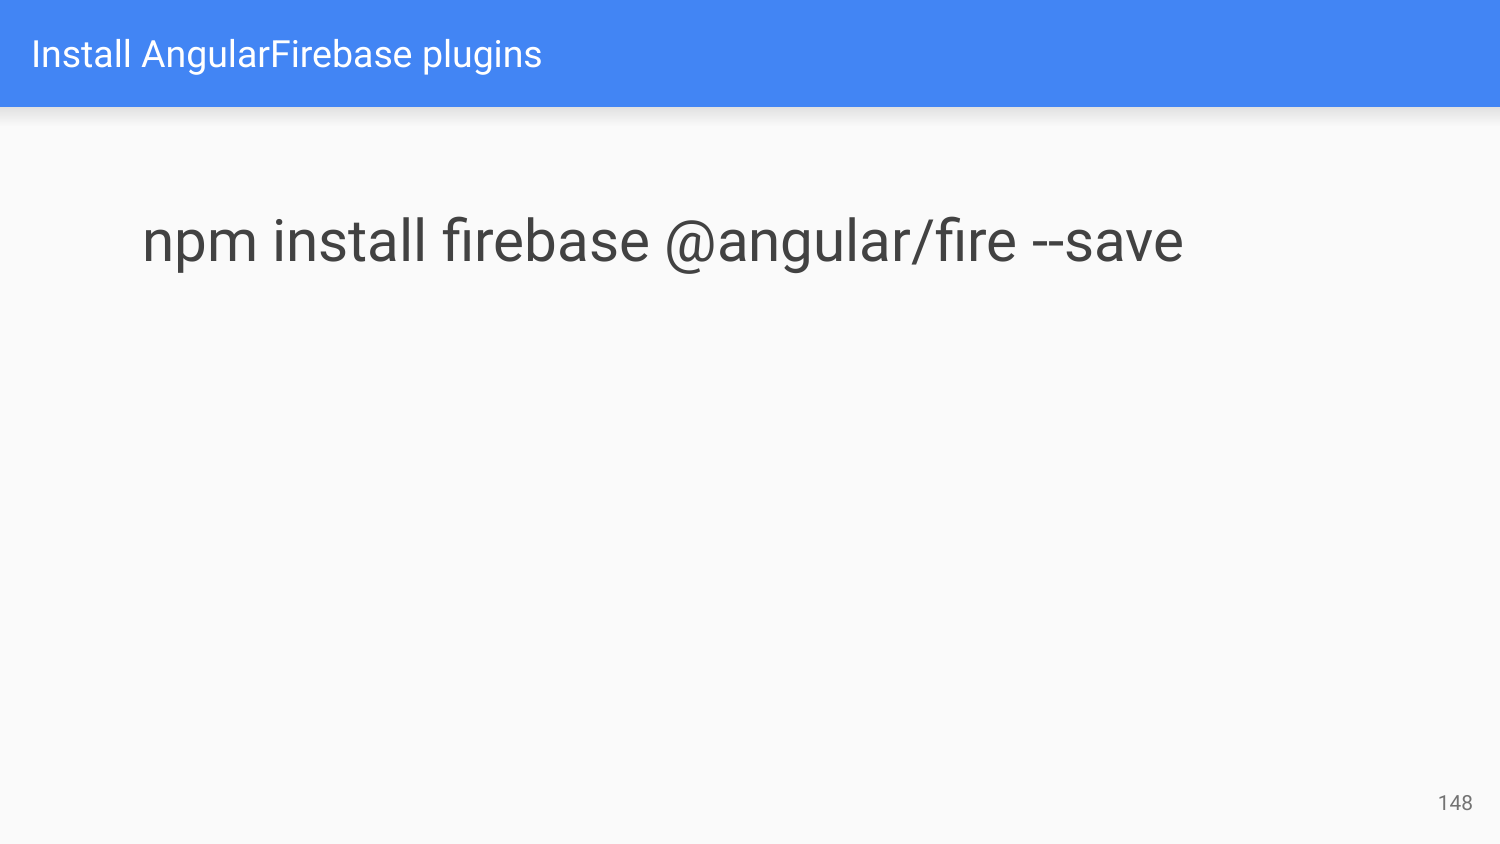

# Install AngularFirebase plugins
npm install firebase @angular/fire --save
148